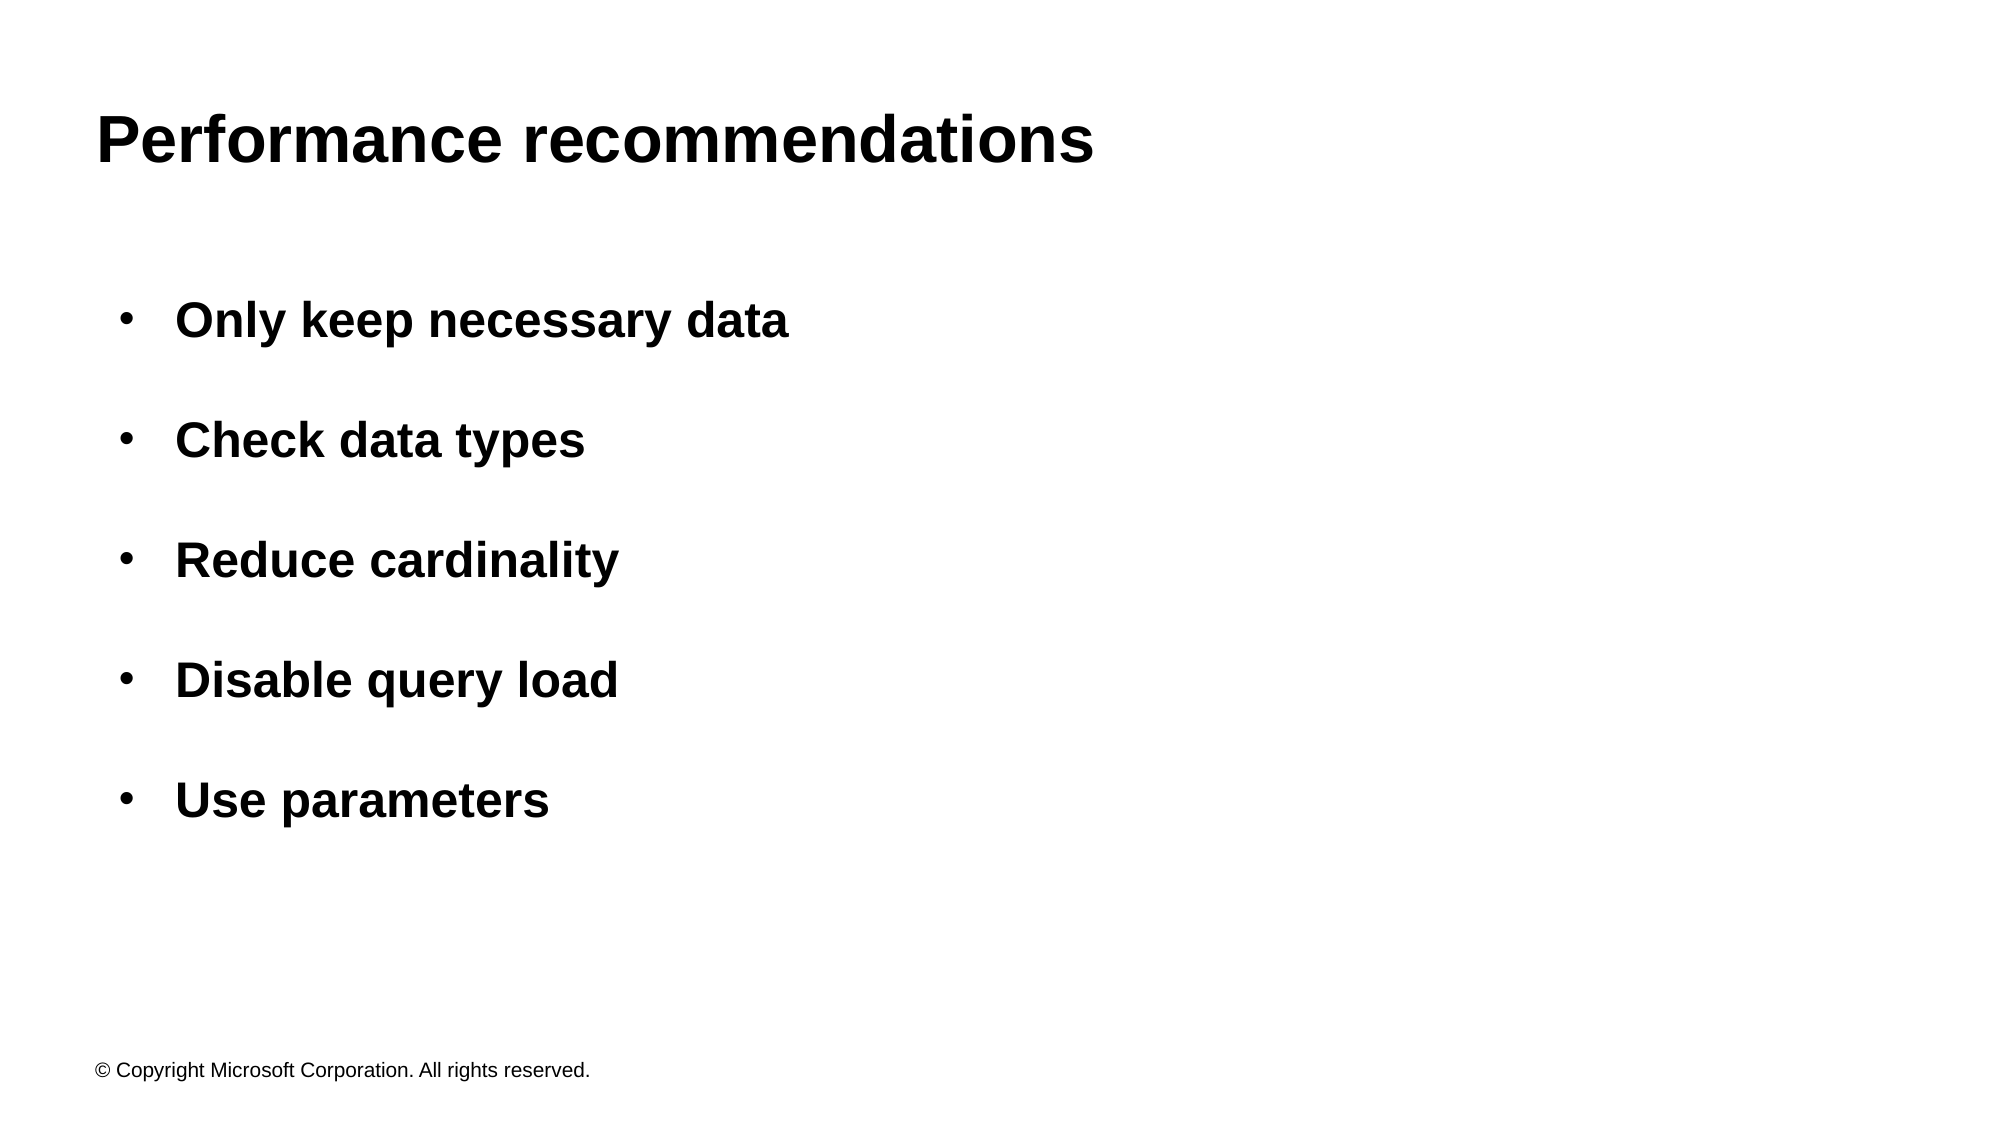

# Performance recommendations
Only keep necessary data
Check data types
Reduce cardinality
Disable query load
Use parameters